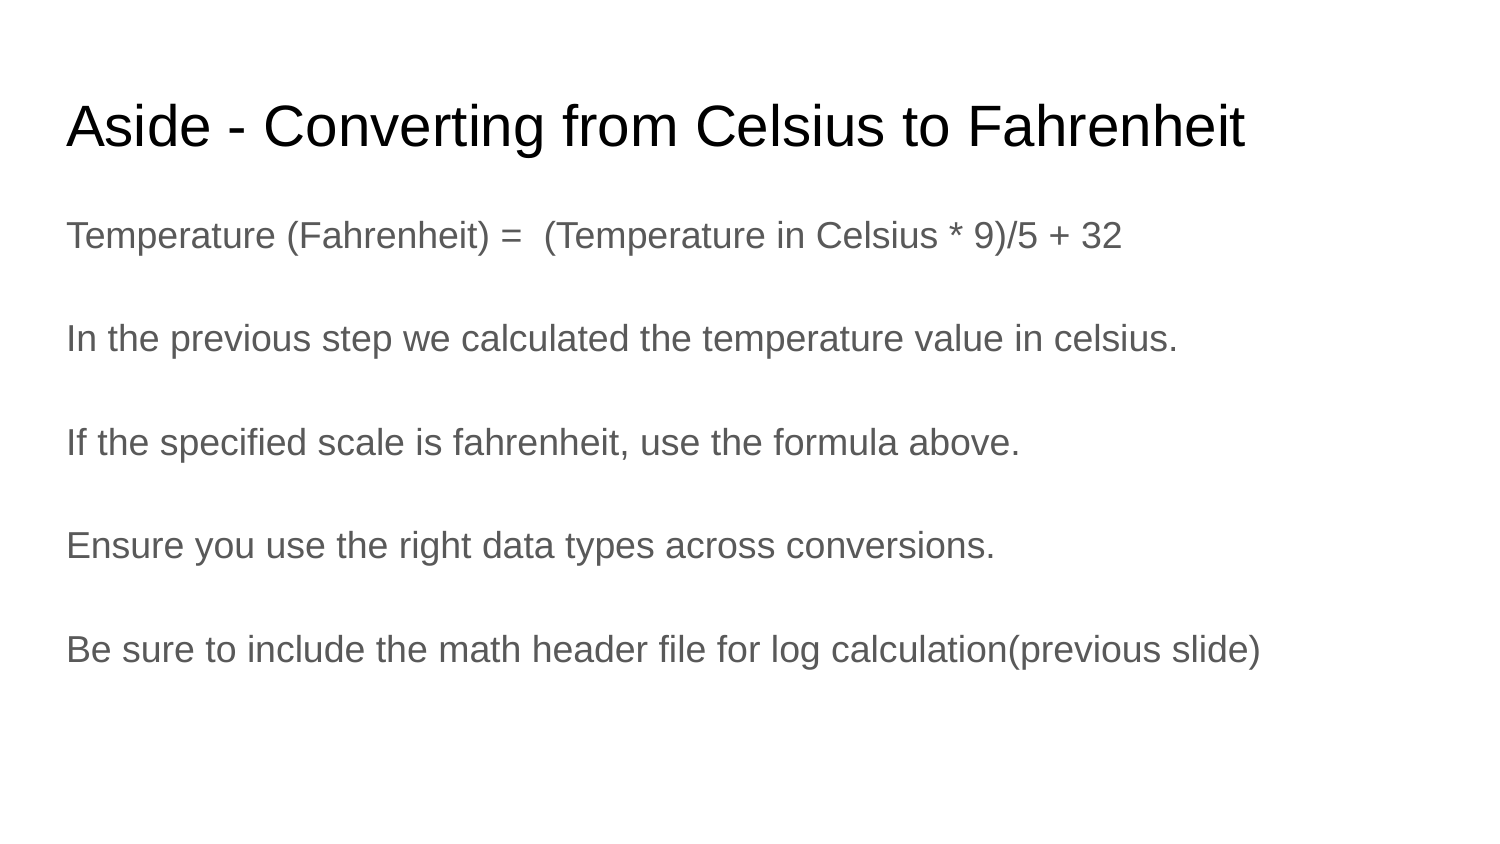

# Aside - Converting from Celsius to Fahrenheit
Temperature (Fahrenheit) =  (Temperature in Celsius * 9)/5 + 32

In the previous step we calculated the temperature value in celsius.

If the specified scale is fahrenheit, use the formula above.

Ensure you use the right data types across conversions.

Be sure to include the math header file for log calculation(previous slide)